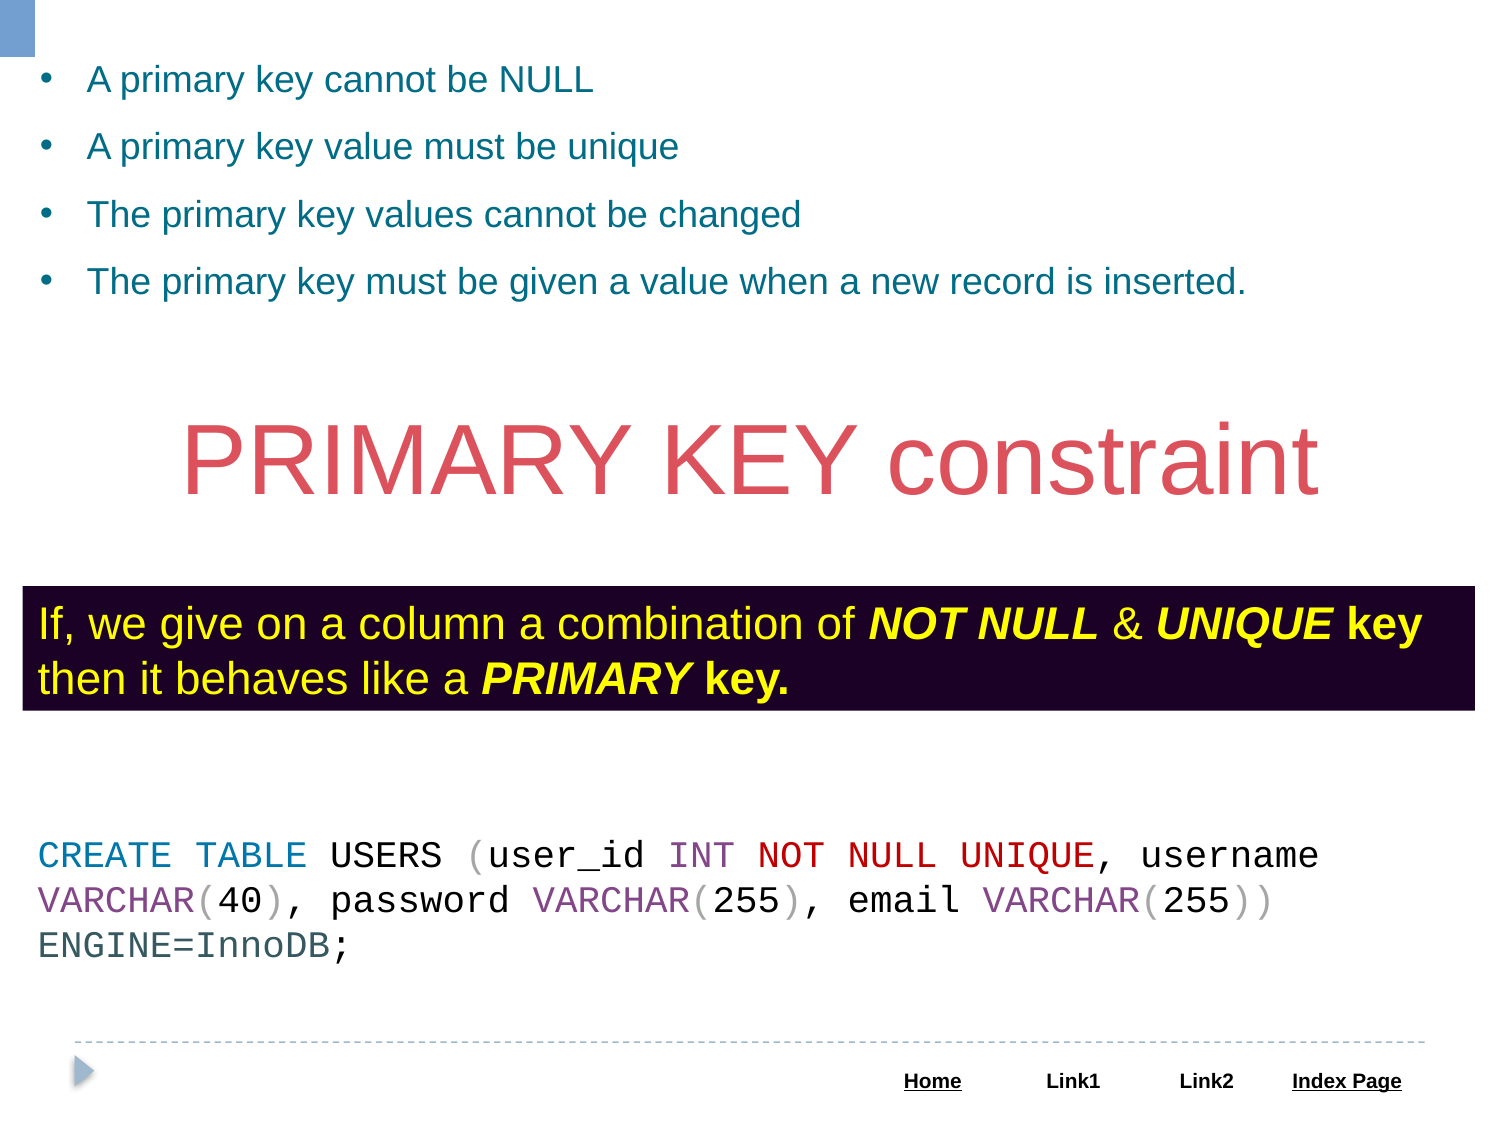

A primary key cannot be NULL
A primary key value must be unique
The primary key values cannot be changed
The primary key must be given a value when a new record is inserted.
PRIMARY KEY constraint
If, we give on a column a combination of NOT NULL & UNIQUE key then it behaves like a PRIMARY key.
CREATE TABLE USERS (user_id INT NOT NULL UNIQUE, username VARCHAR(40), password VARCHAR(255), email VARCHAR(255)) ENGINE=InnoDB;